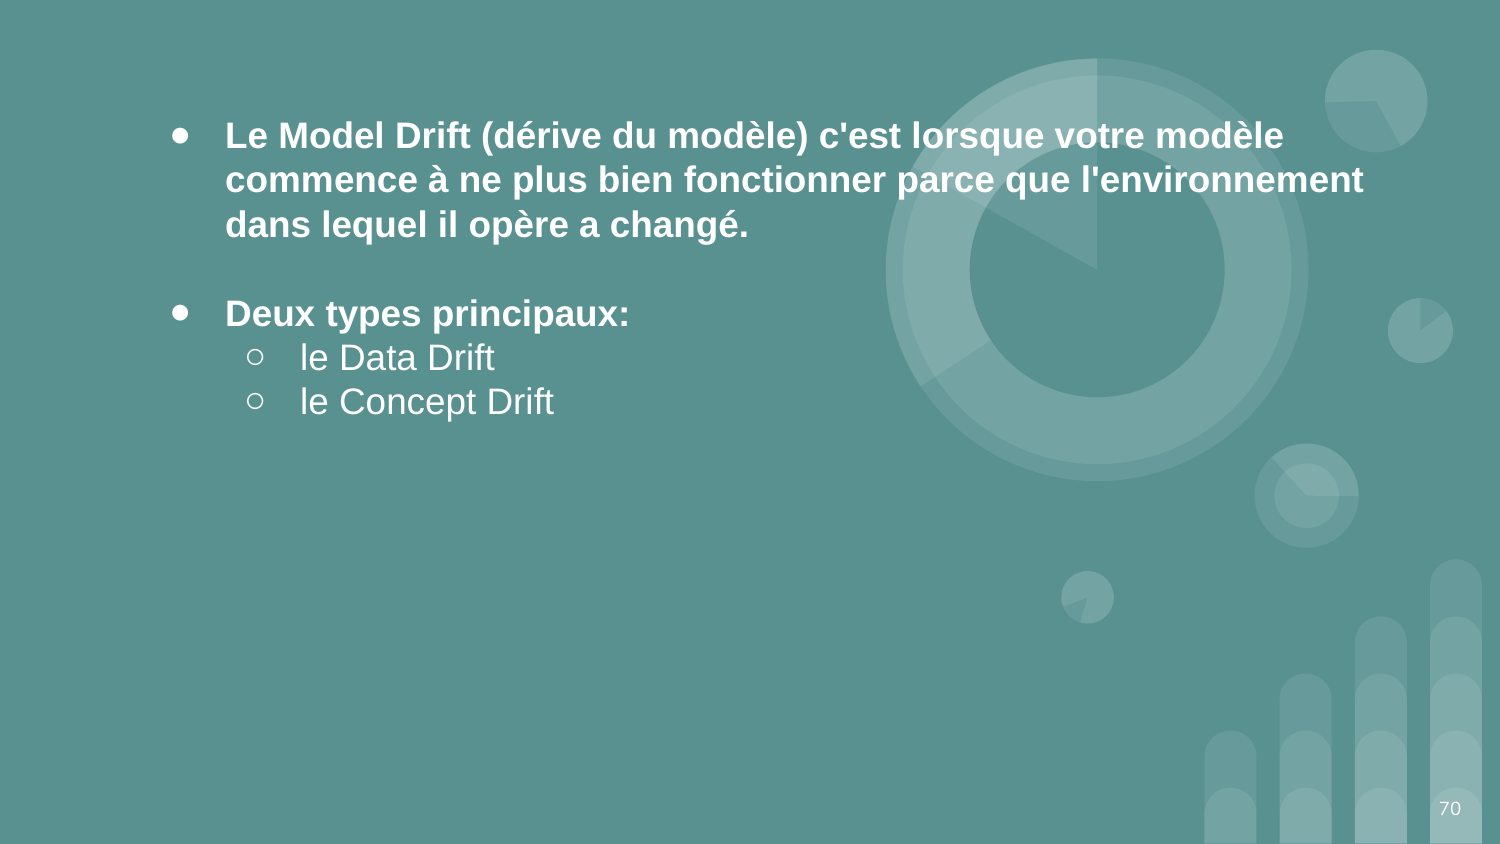

# Le Model Drift (dérive du modèle) c'est lorsque votre modèle commence à ne plus bien fonctionner parce que l'environnement dans lequel il opère a changé.

Deux types principaux:
le Data Drift
le Concept Drift

70